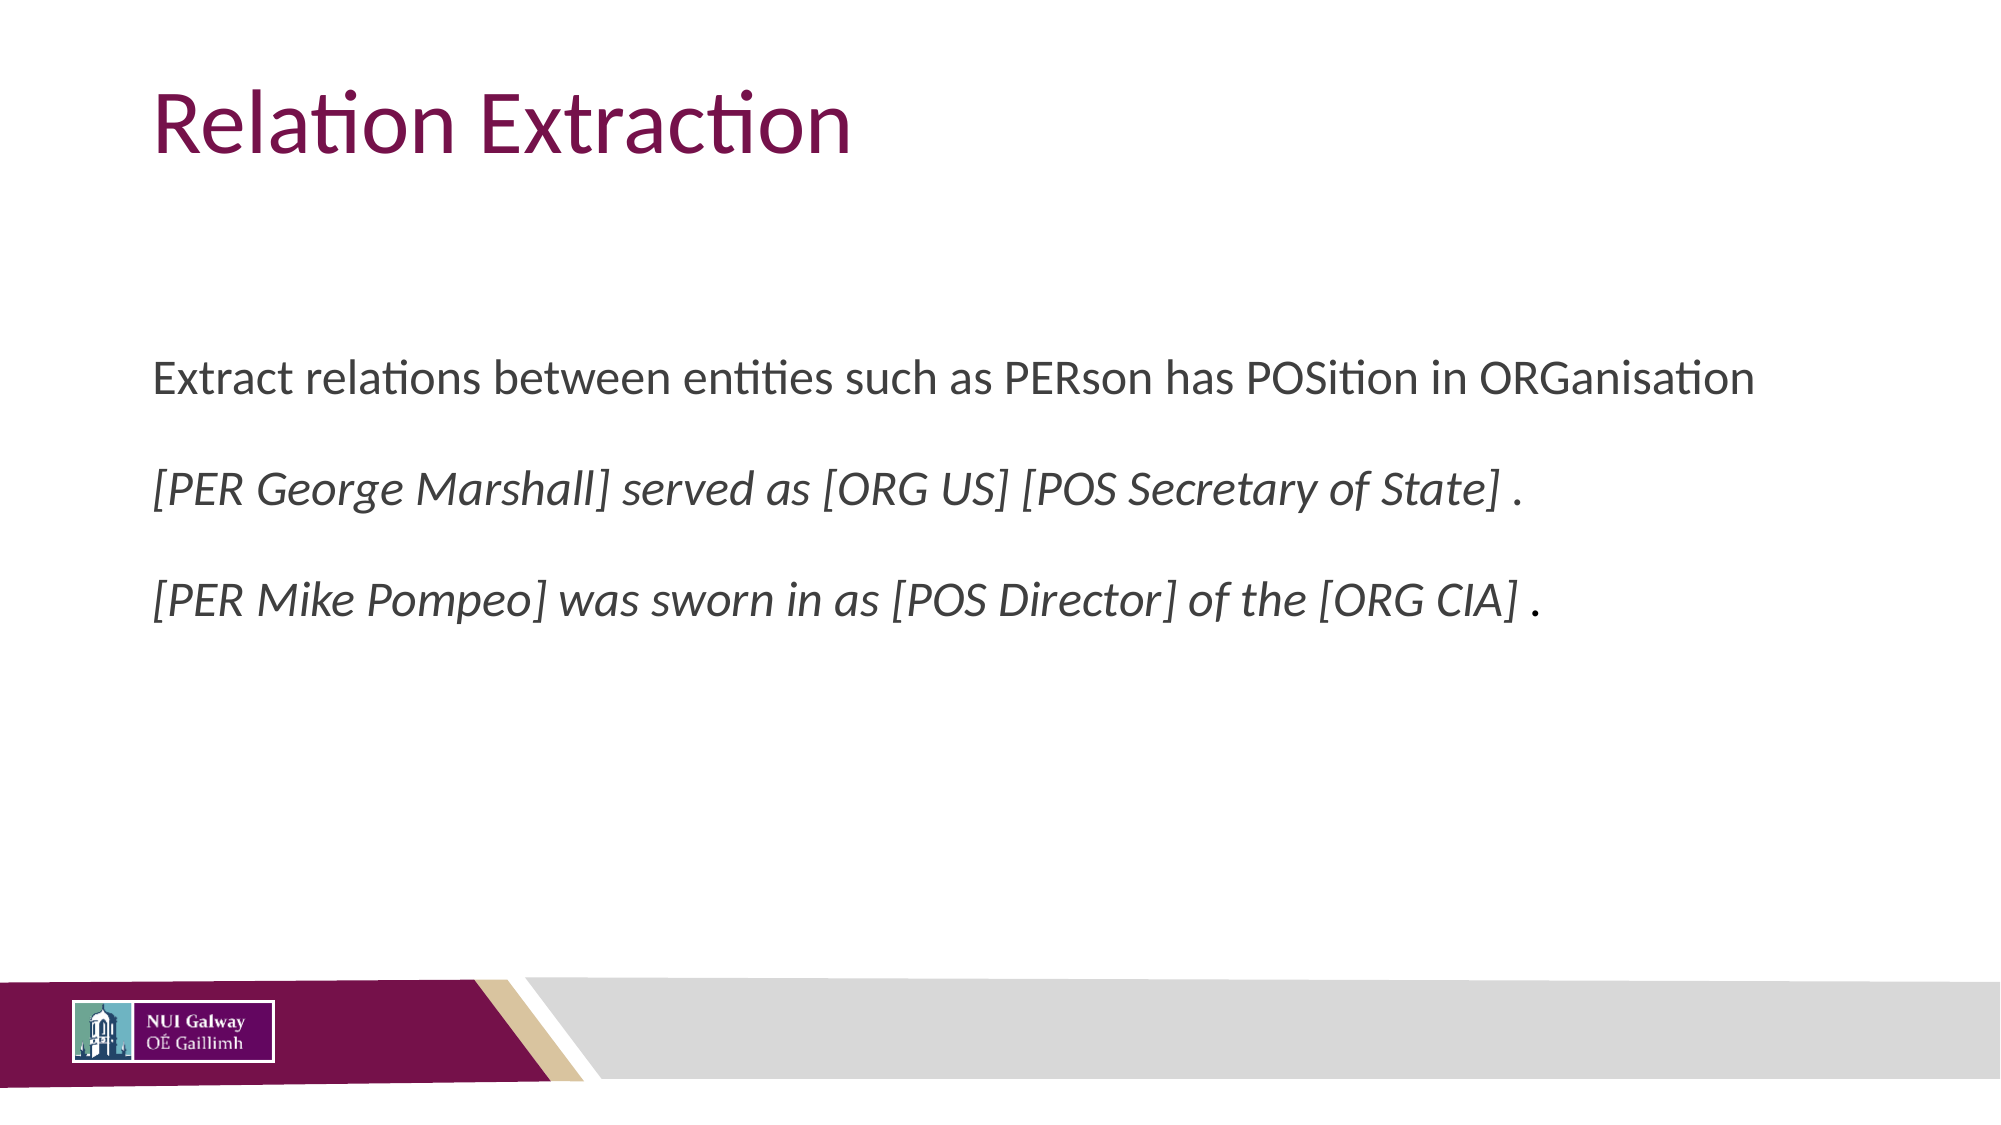

# Relation Extraction
Extract relations between entities such as PERson has POSition in ORGanisation
[PER George Marshall] served as [ORG US] [POS Secretary of State] .
[PER Mike Pompeo] was sworn in as [POS Director] of the [ORG CIA] .